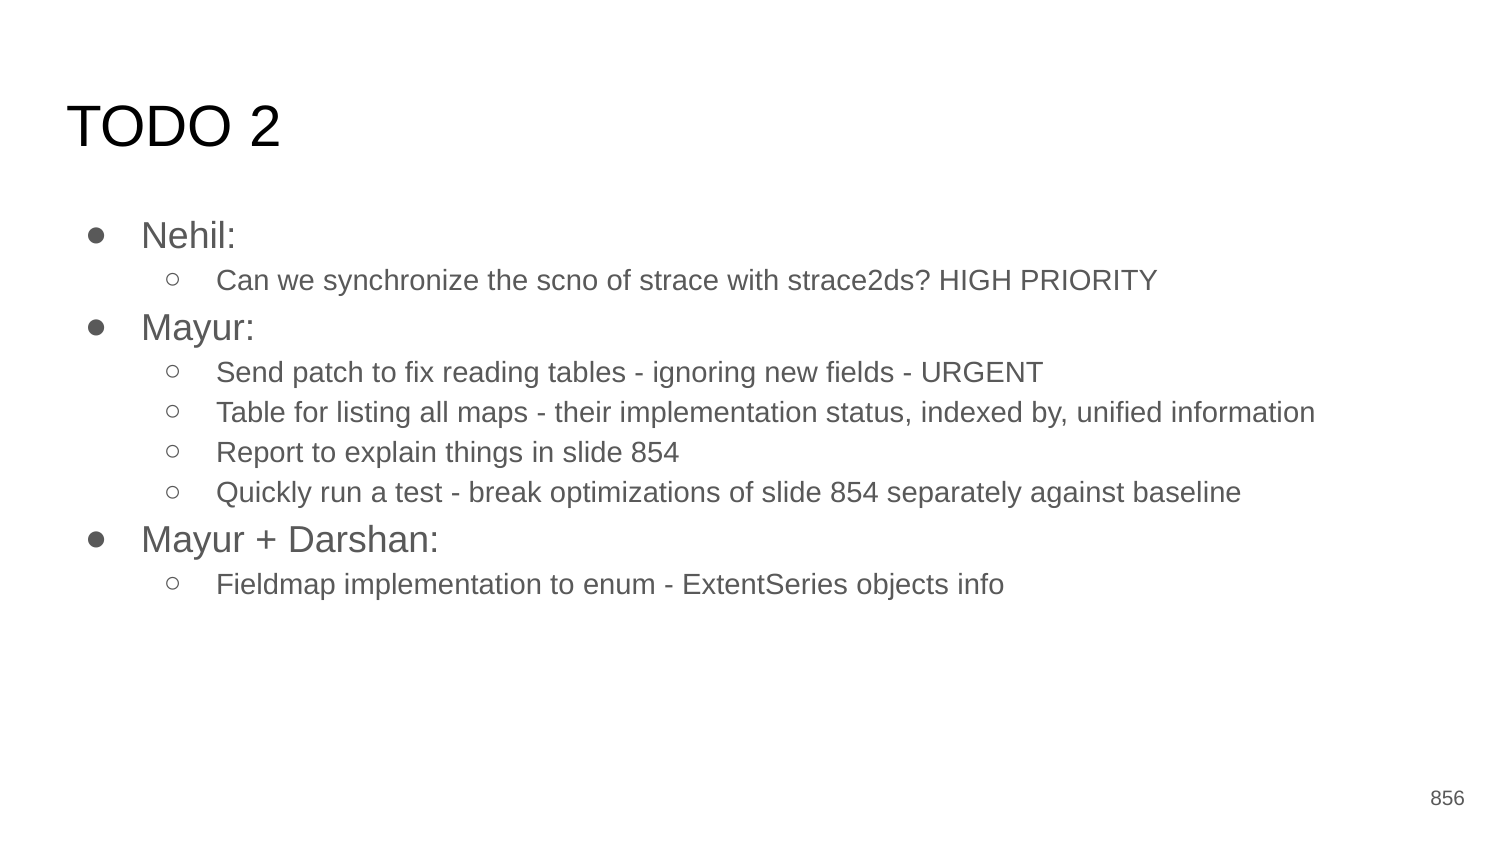

# TODO 2
Nehil:
Can we synchronize the scno of strace with strace2ds? HIGH PRIORITY
Mayur:
Send patch to fix reading tables - ignoring new fields - URGENT
Table for listing all maps - their implementation status, indexed by, unified information
Report to explain things in slide 854
Quickly run a test - break optimizations of slide 854 separately against baseline
Mayur + Darshan:
Fieldmap implementation to enum - ExtentSeries objects info
856